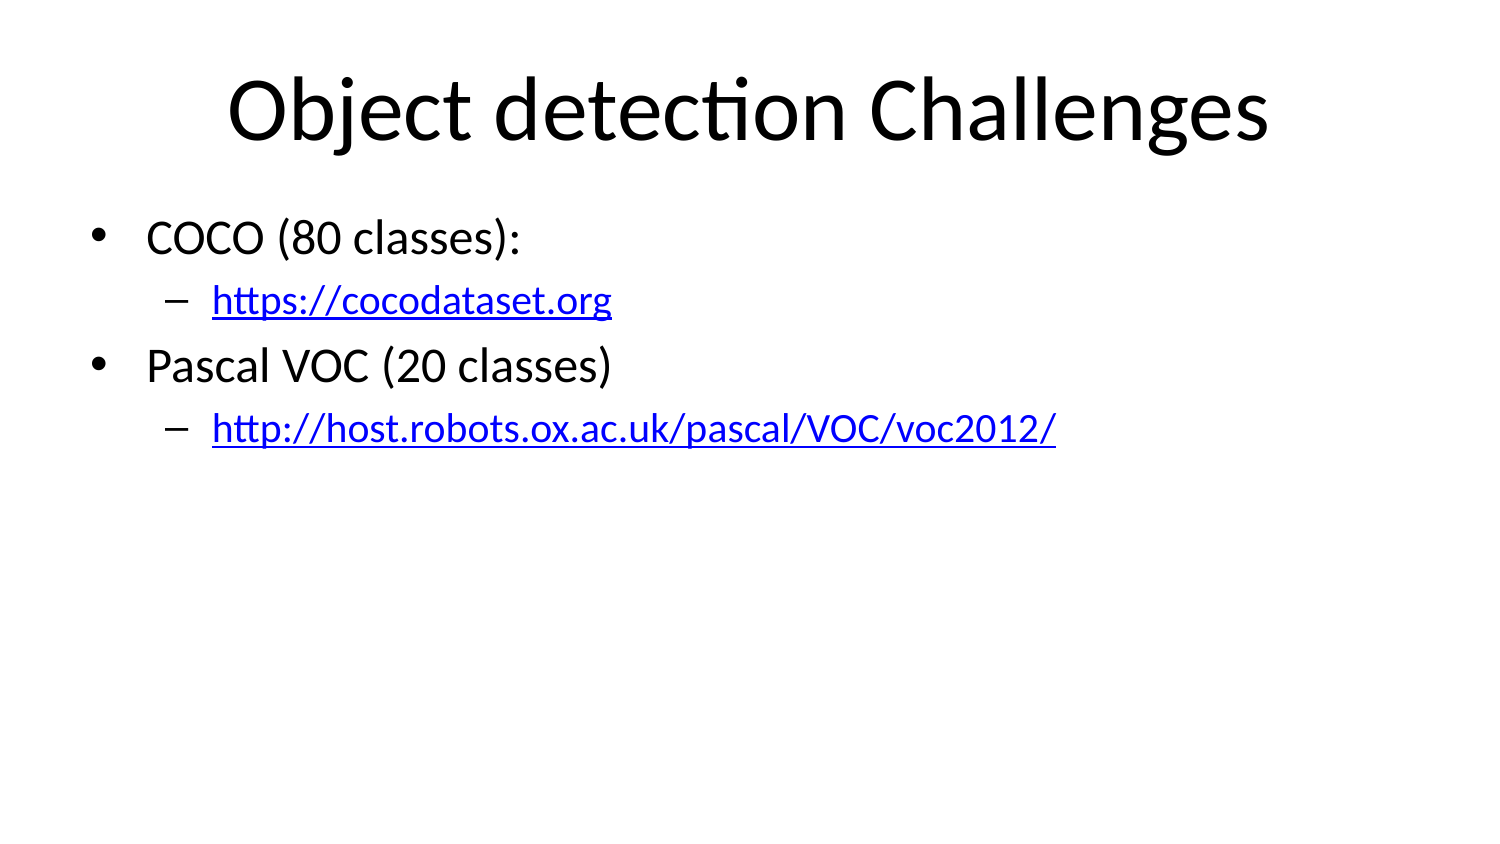

# Object detection Challenges
COCO (80 classes):
https://cocodataset.org
Pascal VOC (20 classes)
http://host.robots.ox.ac.uk/pascal/VOC/voc2012/